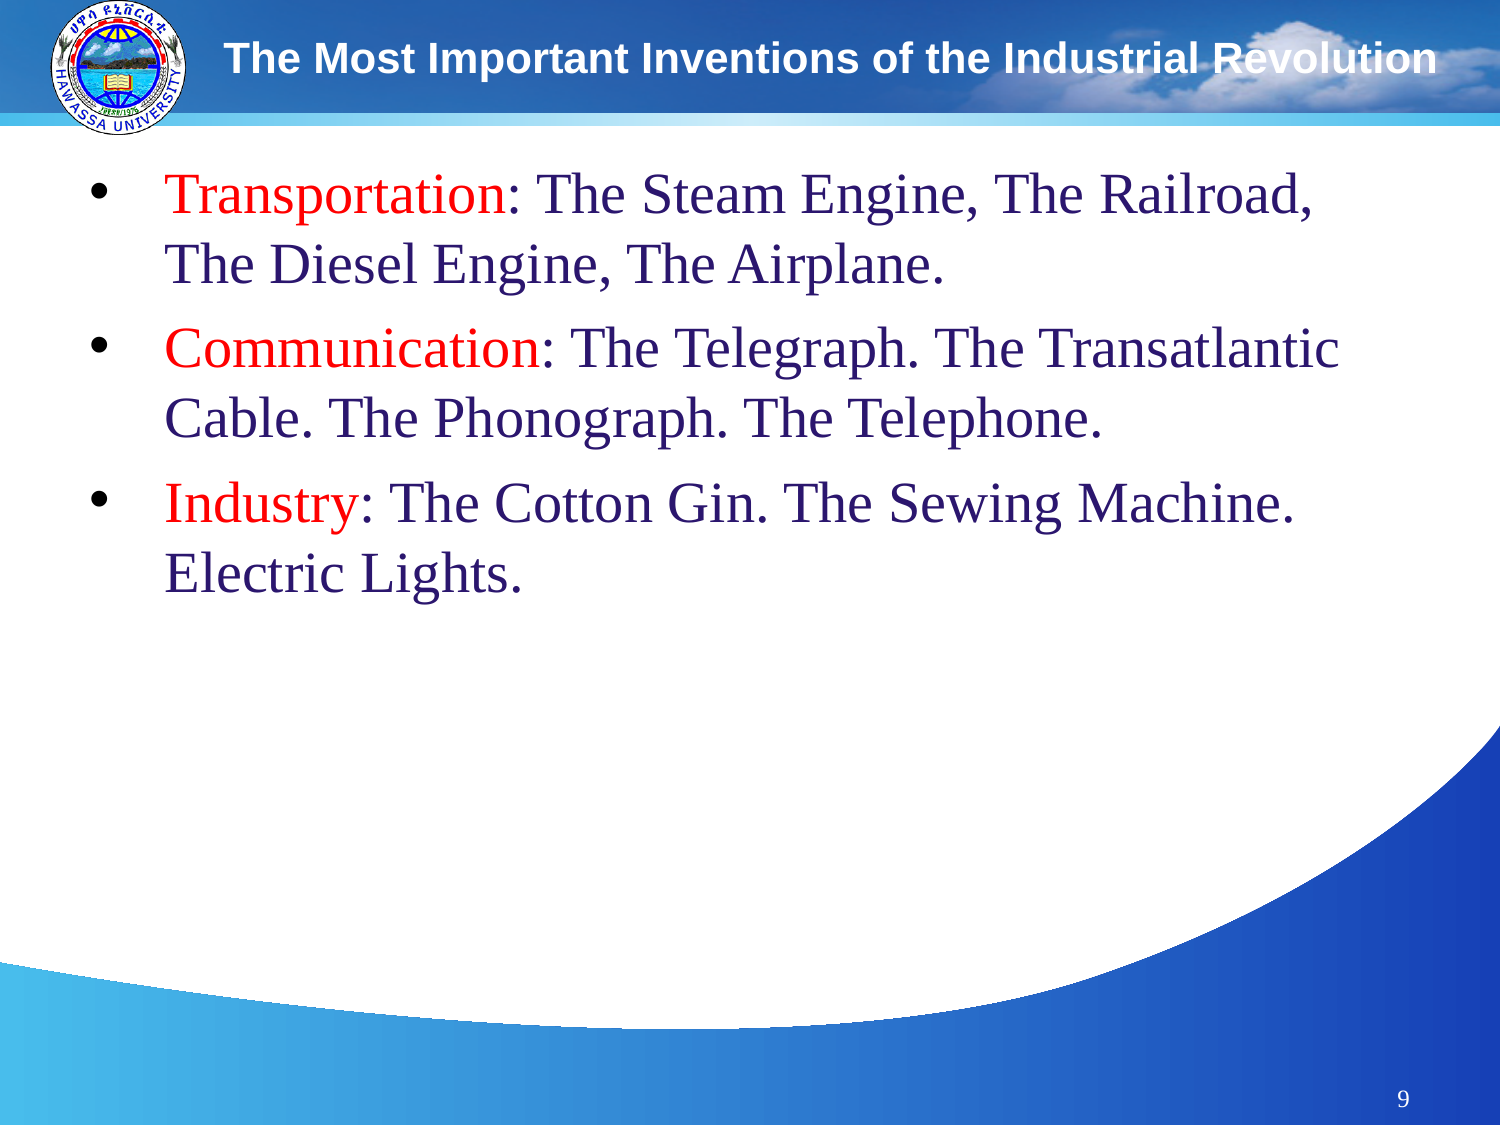

# The Most Important Inventions of the Industrial Revolution
Transportation: The Steam Engine, The Railroad, The Diesel Engine, The Airplane.
Communication: The Telegraph. The Transatlantic Cable. The Phonograph. The Telephone.
Industry: The Cotton Gin. The Sewing Machine. Electric Lights.
9